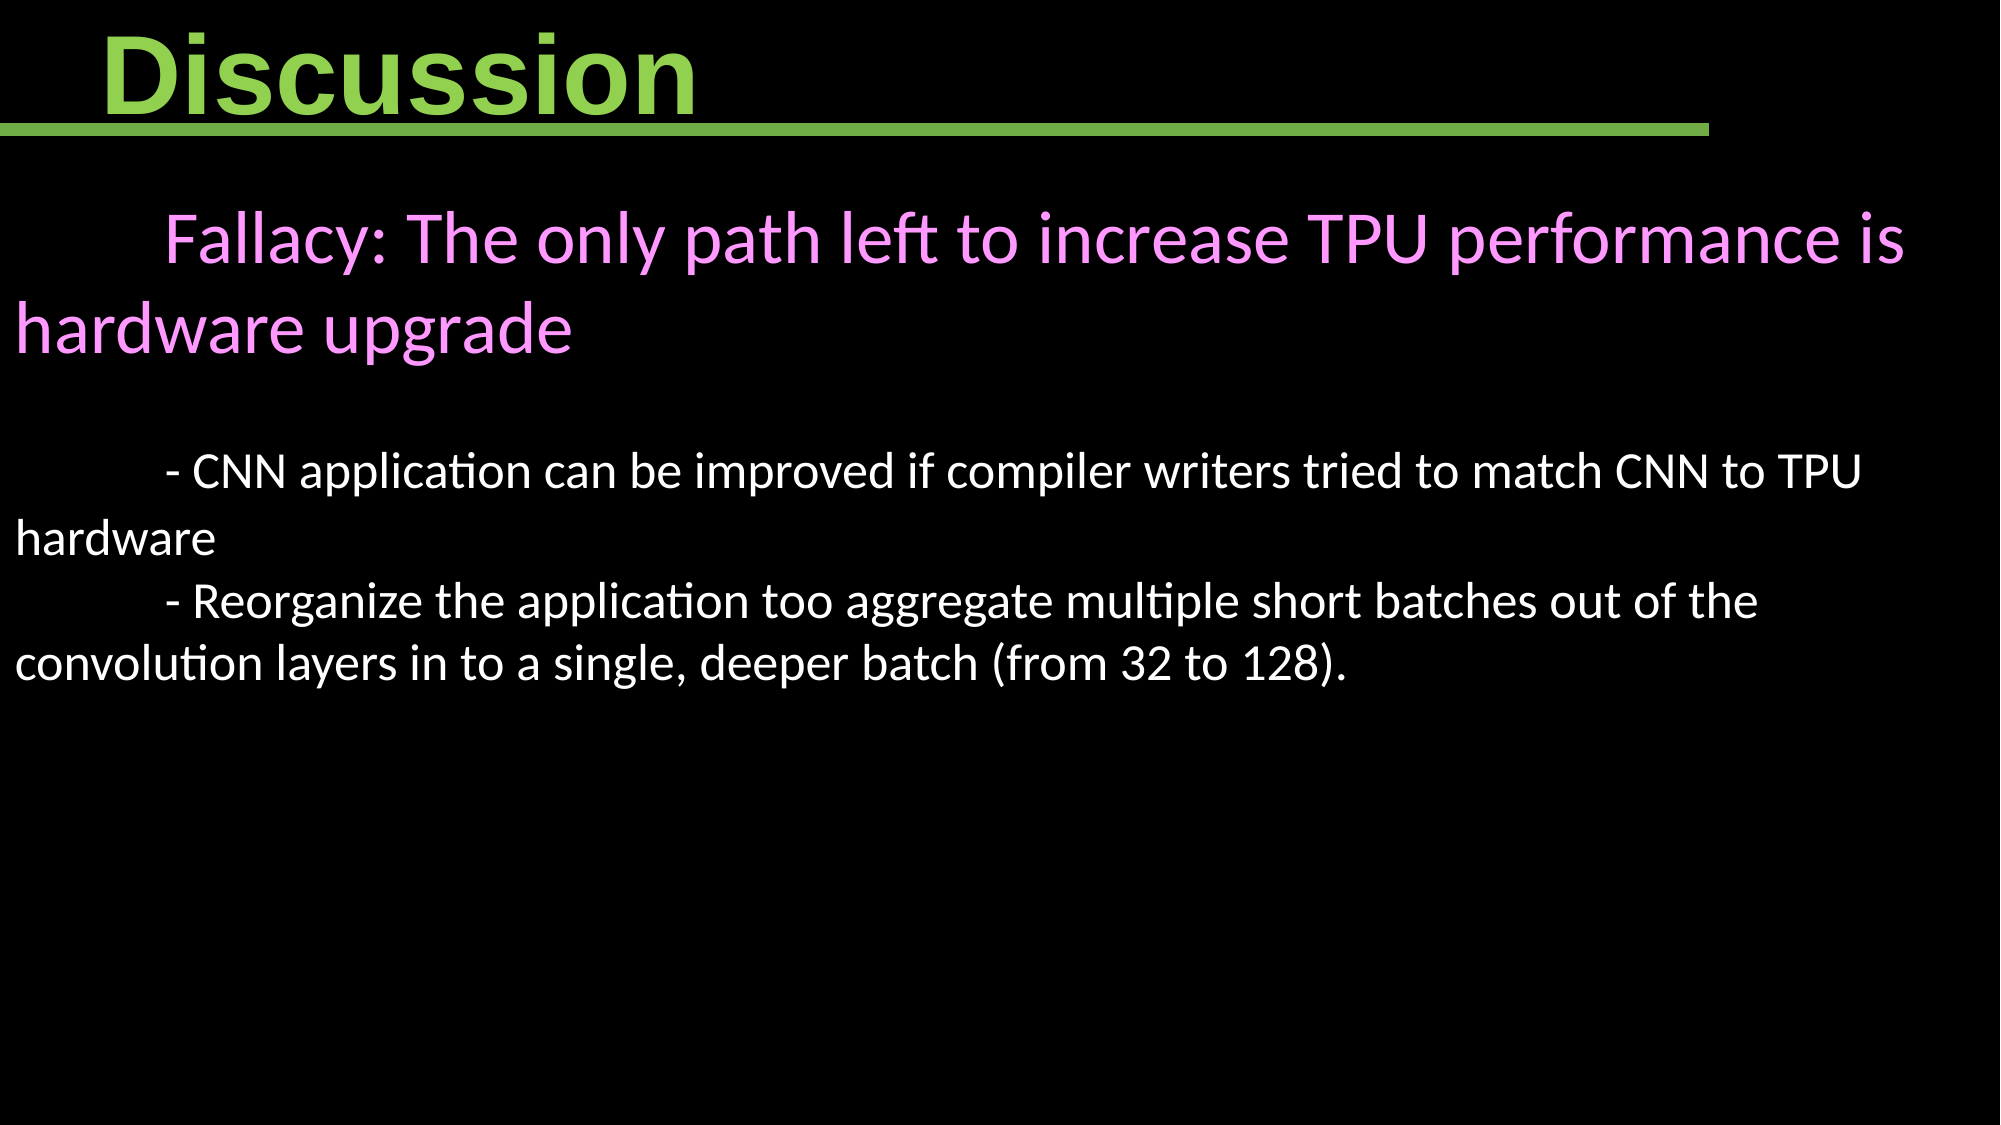

Discussion
	Fallacy: The only path left to increase TPU performance is hardware upgrade

	- CNN application can be improved if compiler writers tried to match CNN to TPU hardware
	- Reorganize the application too aggregate multiple short batches out of the convolution layers in to a single, deeper batch (from 32 to 128).